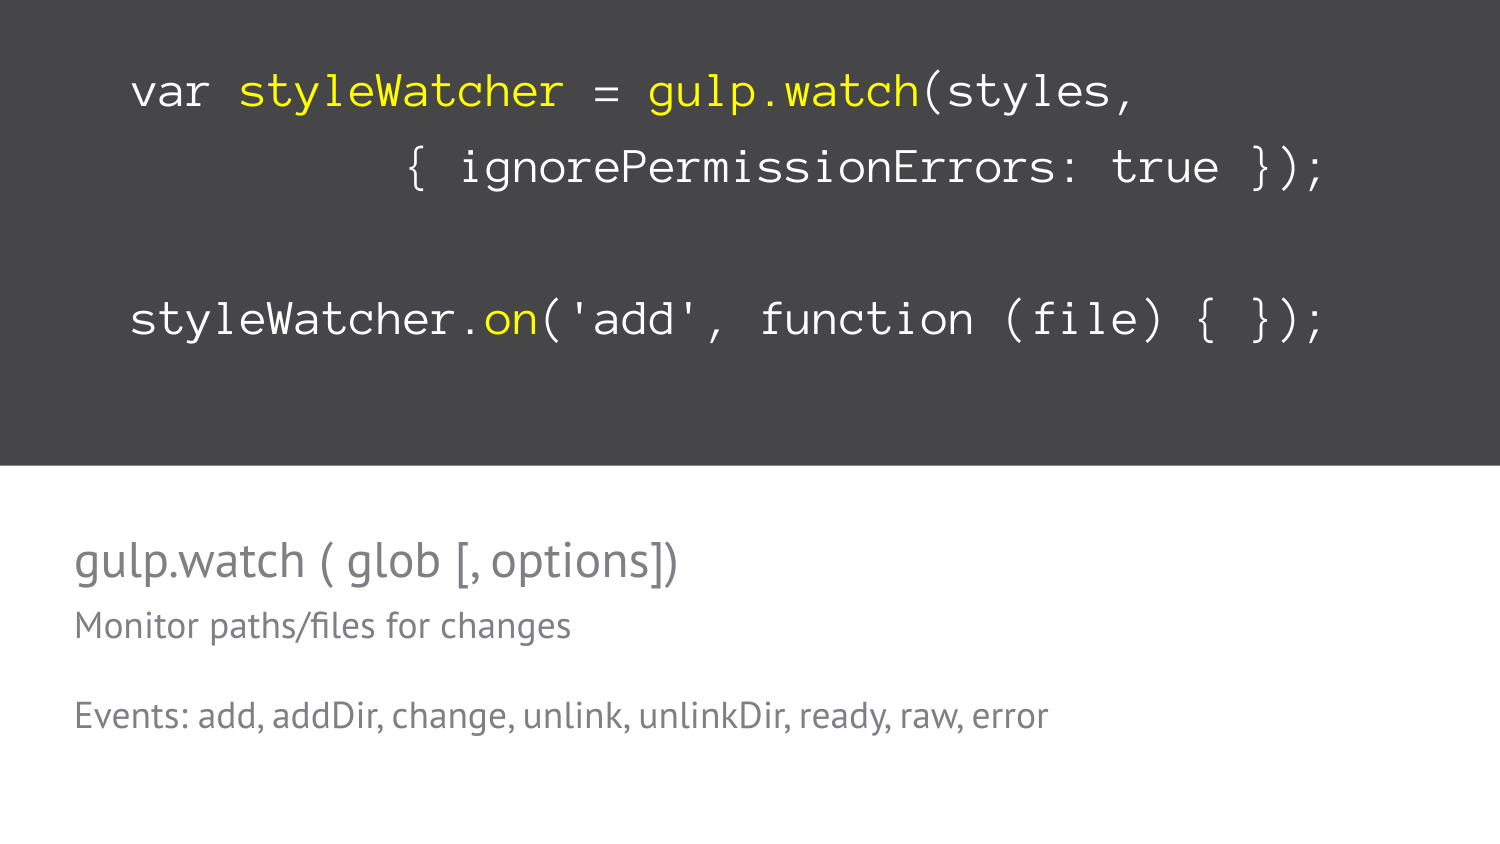

var styleWatcher = gulp.watch(styles,
		{ ignorePermissionErrors: true });

 styleWatcher.on('add', function (file) { });

# gulp.watch ( glob [, options])
Monitor paths/files for changes

Events: add, addDir, change, unlink, unlinkDir, ready, raw, error